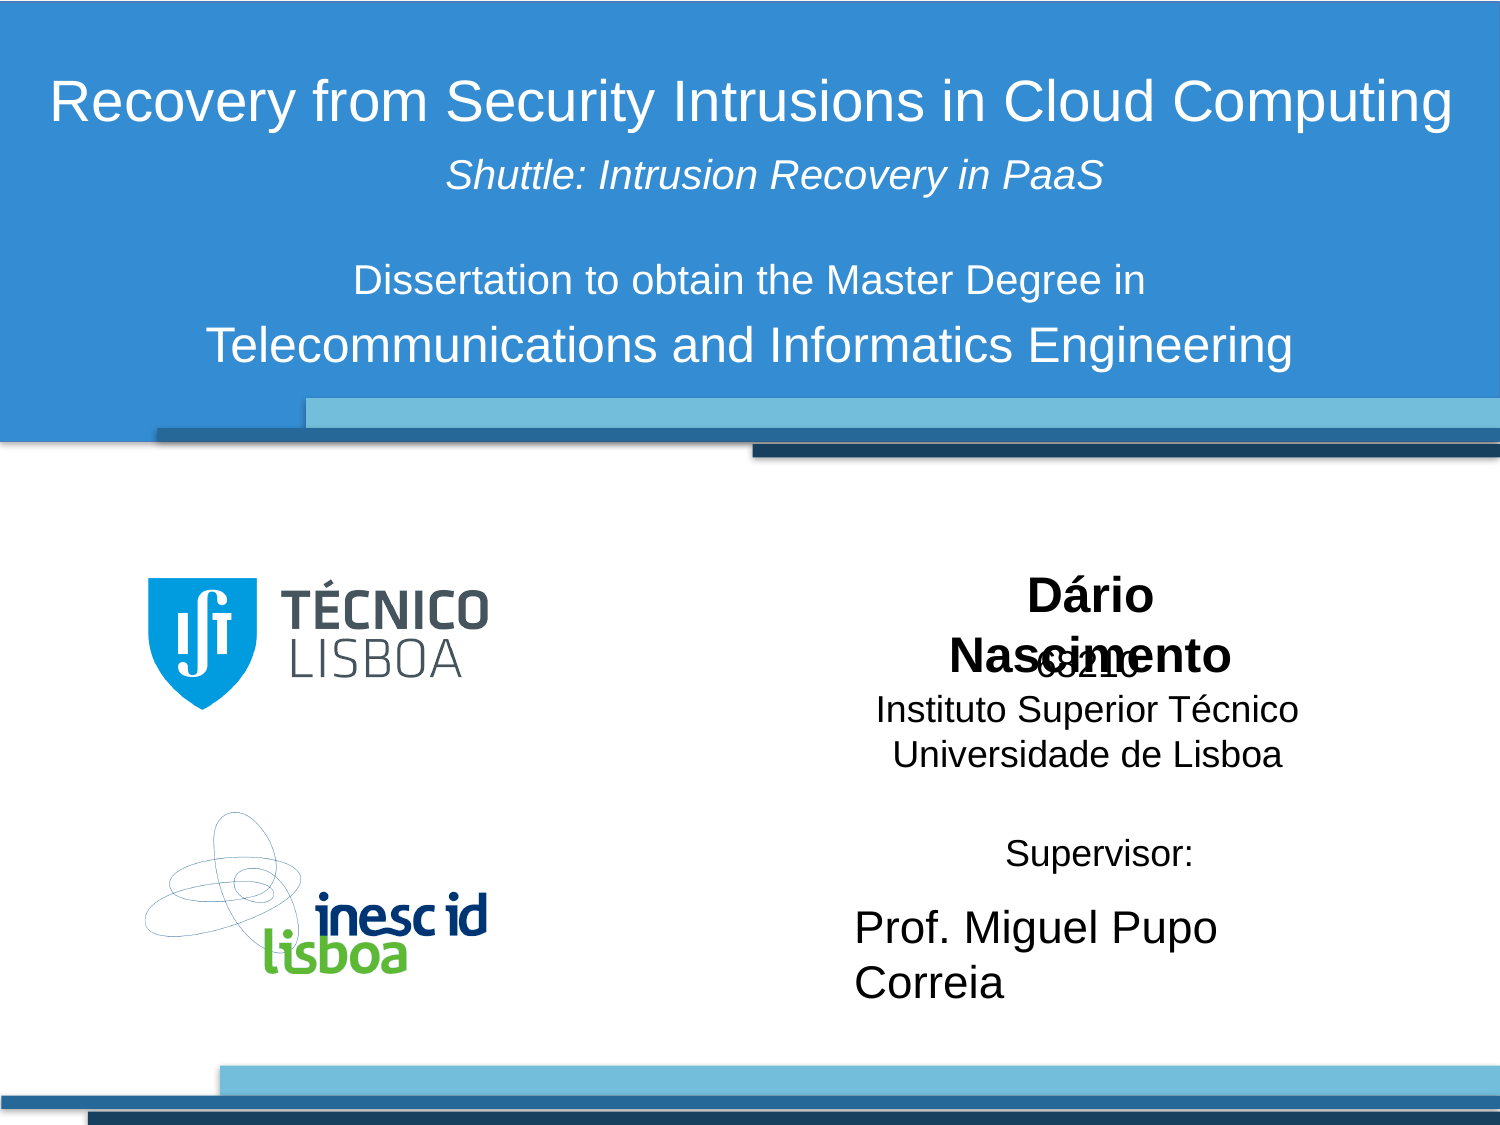

Recovery from Security Intrusions in Cloud Computing

Shuttle: Intrusion Recovery in PaaS
Dissertation to obtain the Master Degree in
Telecommunications and Informatics Engineering

Dário Nascimento
68210
Instituto Superior Técnico
Universidade de Lisboa
Prof. Miguel Pupo Correia